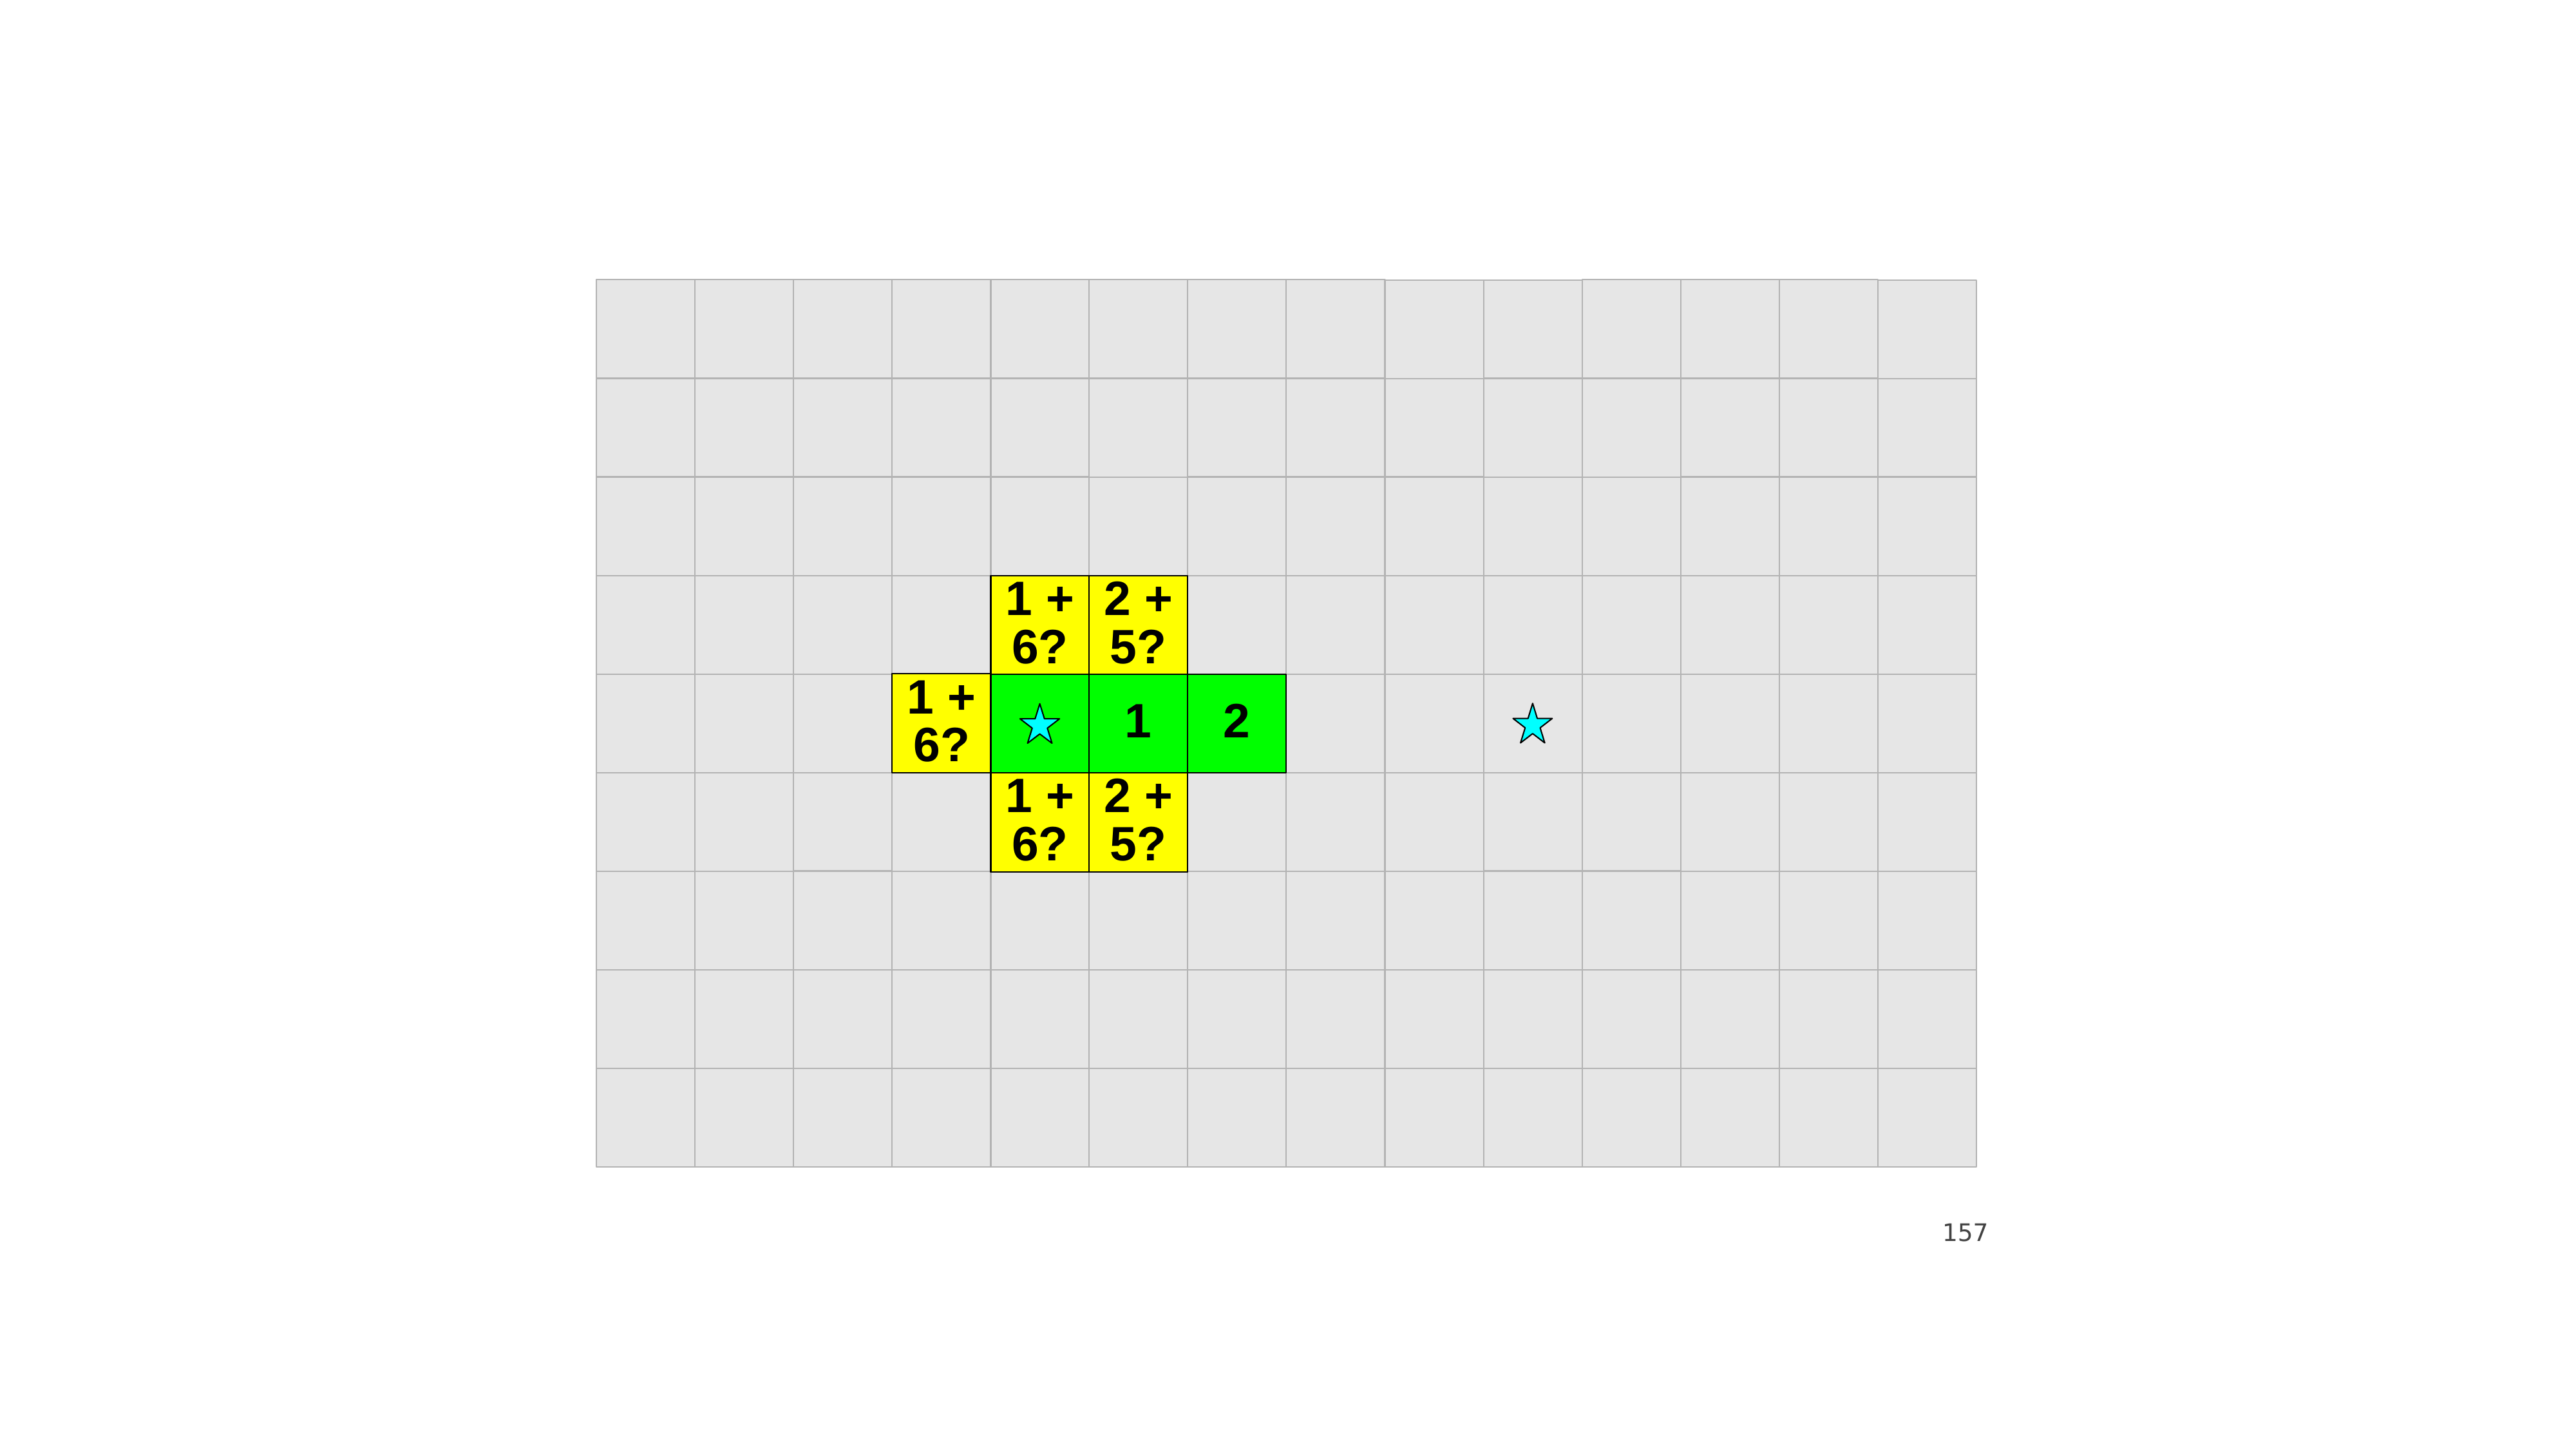

1 +
5?

1 +
6?

2 +
4?

2 +
5?

1 +
6?

1

2

1 +
5?

1 +
6?

2 +
4?

2 +
5?

157